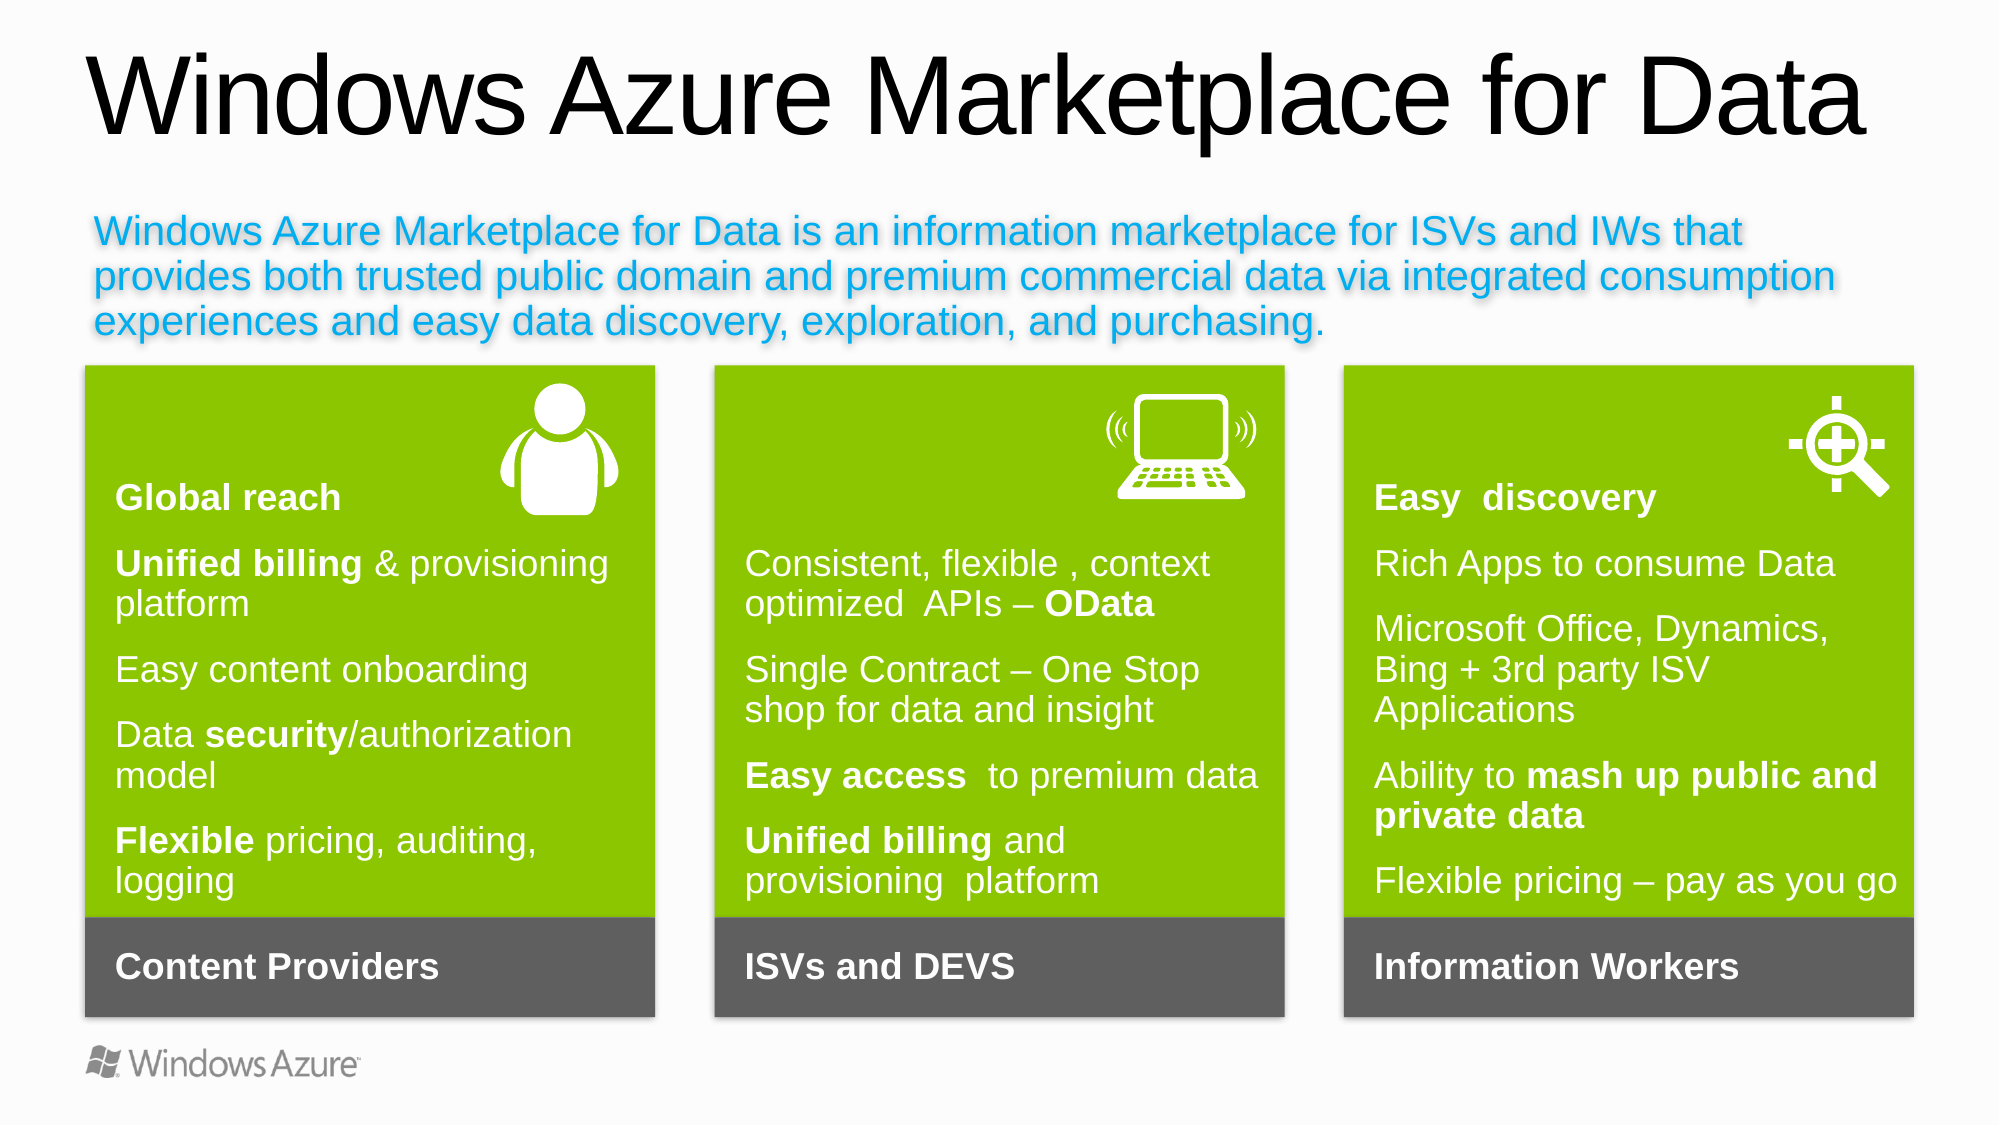

# Windows Azure Marketplace for Data
Windows Azure Marketplace for Data is an information marketplace for ISVs and IWs that provides both trusted public domain and premium commercial data via integrated consumption experiences and easy data discovery, exploration, and purchasing.

Global reach
Unified billing & provisioning platform
Easy content onboarding
Data security/authorization model
Flexible pricing, auditing, logging
Consistent, flexible , context optimized  APIs – OData
Single Contract – One Stop shop for data and insight
Easy access  to premium data
Unified billing and provisioning  platform
Easy  discovery
Rich Apps to consume Data
Microsoft Office, Dynamics, Bing + 3rd party ISV Applications
Ability to mash up public and private data
Flexible pricing – pay as you go

Content Providers
ISVs and DEVS
Information Workers